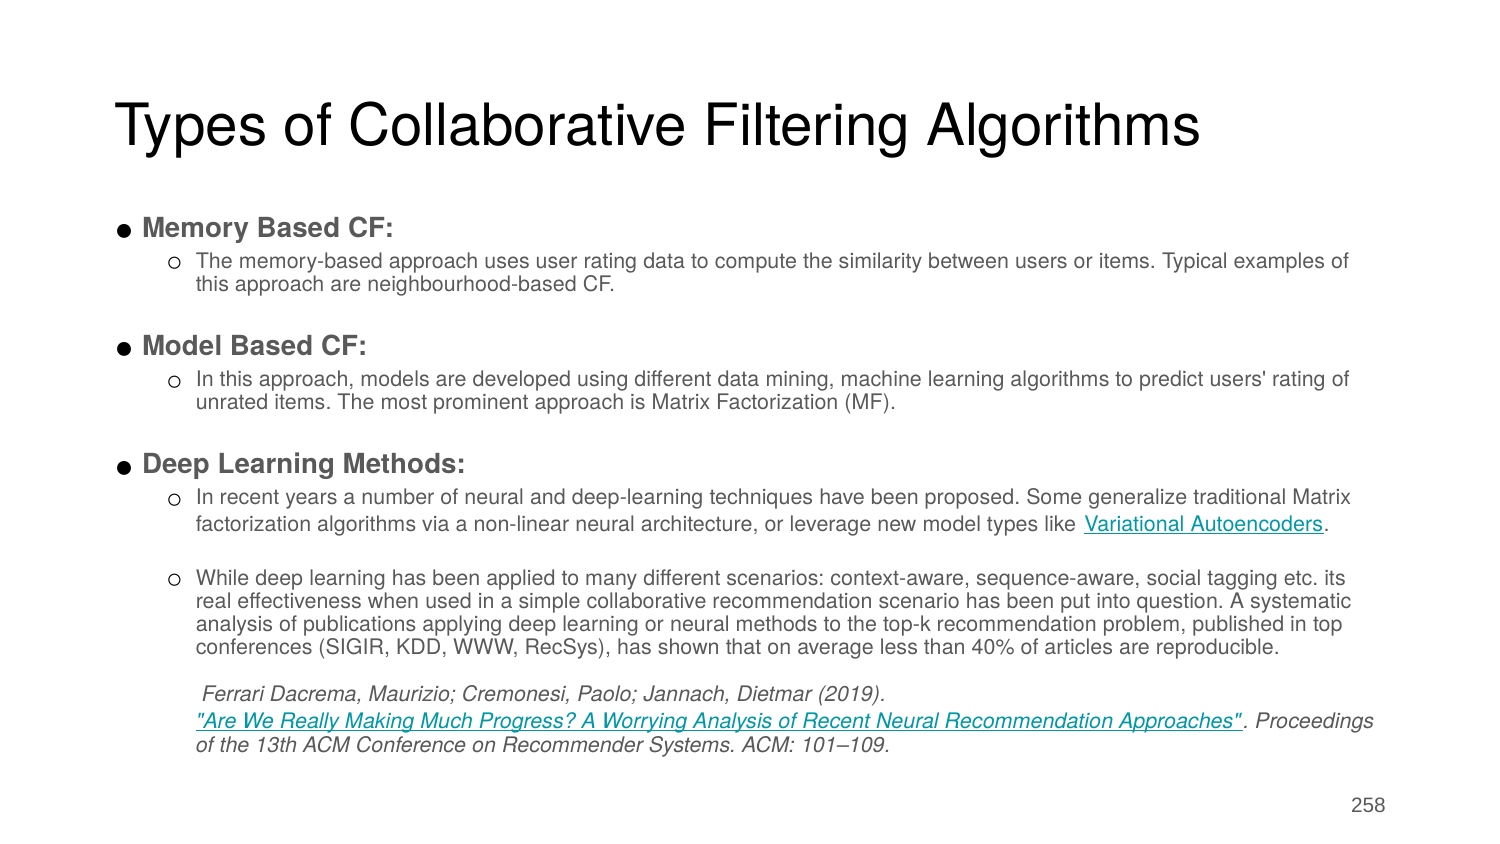

# Types of Collaborative Filtering Algorithms
Memory Based CF:
The memory-based approach uses user rating data to compute the similarity between users or items. Typical examples of this approach are neighbourhood-based CF.
Model Based CF:
In this approach, models are developed using different data mining, machine learning algorithms to predict users' rating of unrated items. The most prominent approach is Matrix Factorization (MF).
Deep Learning Methods:
In recent years a number of neural and deep-learning techniques have been proposed. Some generalize traditional Matrix factorization algorithms via a non-linear neural architecture, or leverage new model types like Variational Autoencoders.
While deep learning has been applied to many different scenarios: context-aware, sequence-aware, social tagging etc. its real effectiveness when used in a simple collaborative recommendation scenario has been put into question. A systematic analysis of publications applying deep learning or neural methods to the top-k recommendation problem, published in top conferences (SIGIR, KDD, WWW, RecSys), has shown that on average less than 40% of articles are reproducible.
 Ferrari Dacrema, Maurizio; Cremonesi, Paolo; Jannach, Dietmar (2019). "Are We Really Making Much Progress? A Worrying Analysis of Recent Neural Recommendation Approaches". Proceedings of the 13th ACM Conference on Recommender Systems. ACM: 101–109.
258